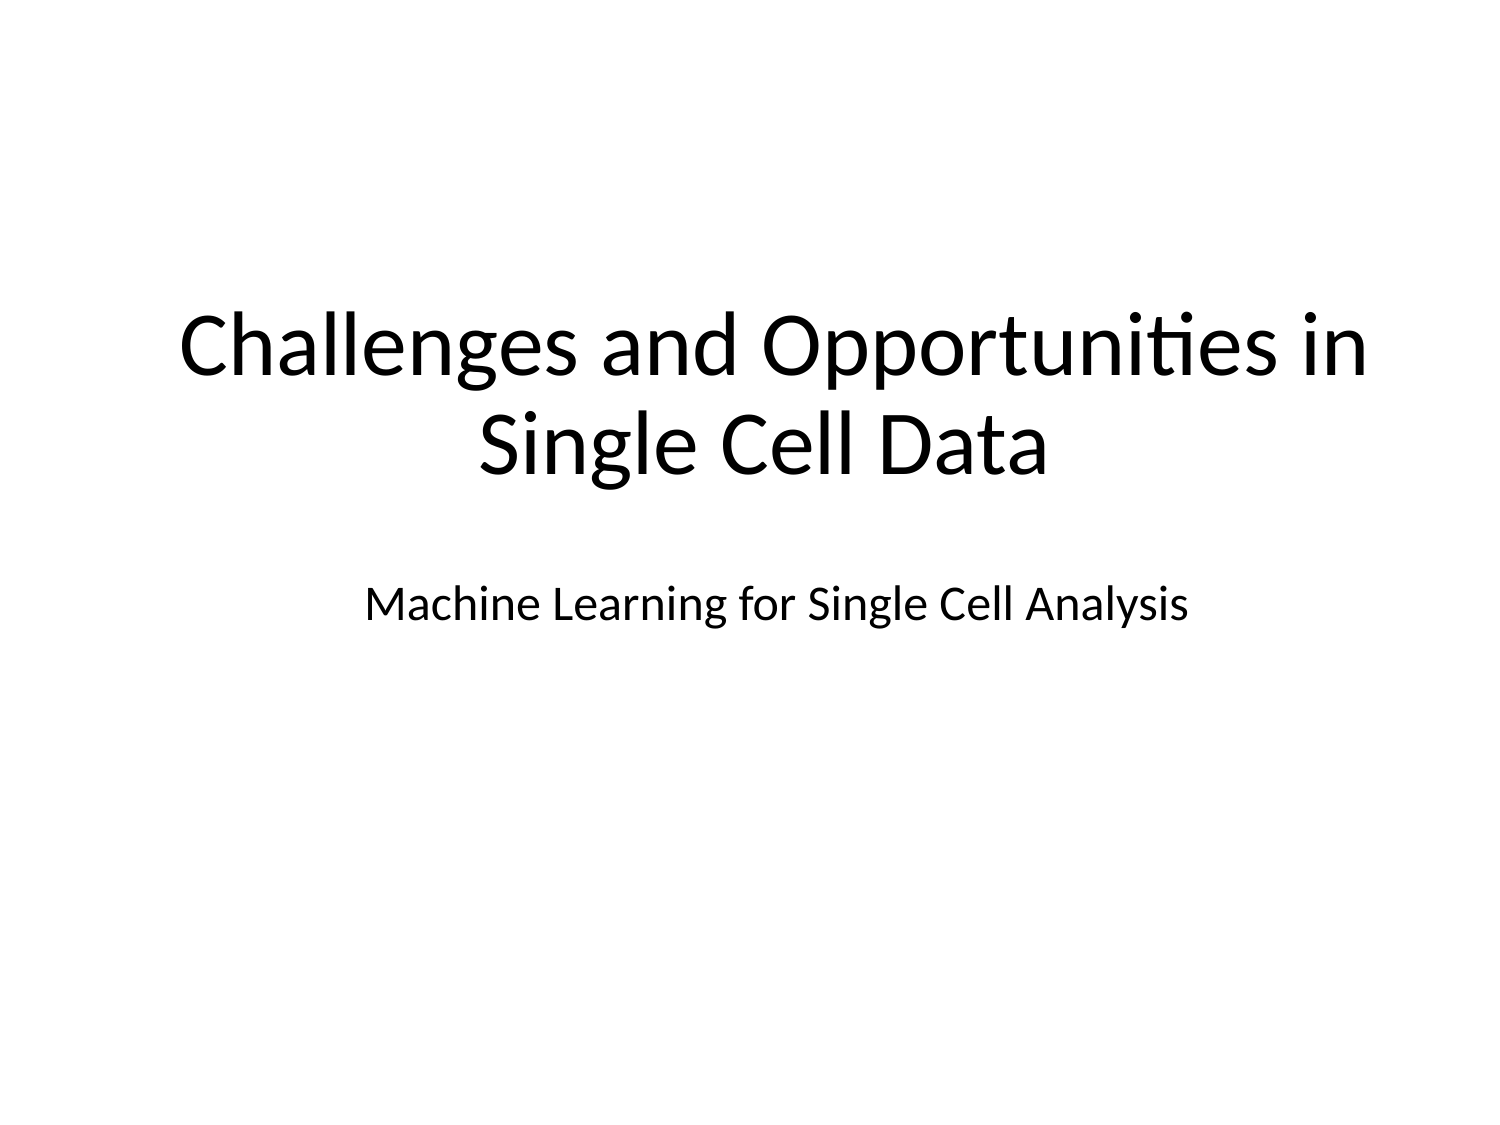

Challenges and Opportunities in Single Cell Data
Machine Learning for Single Cell Analysis